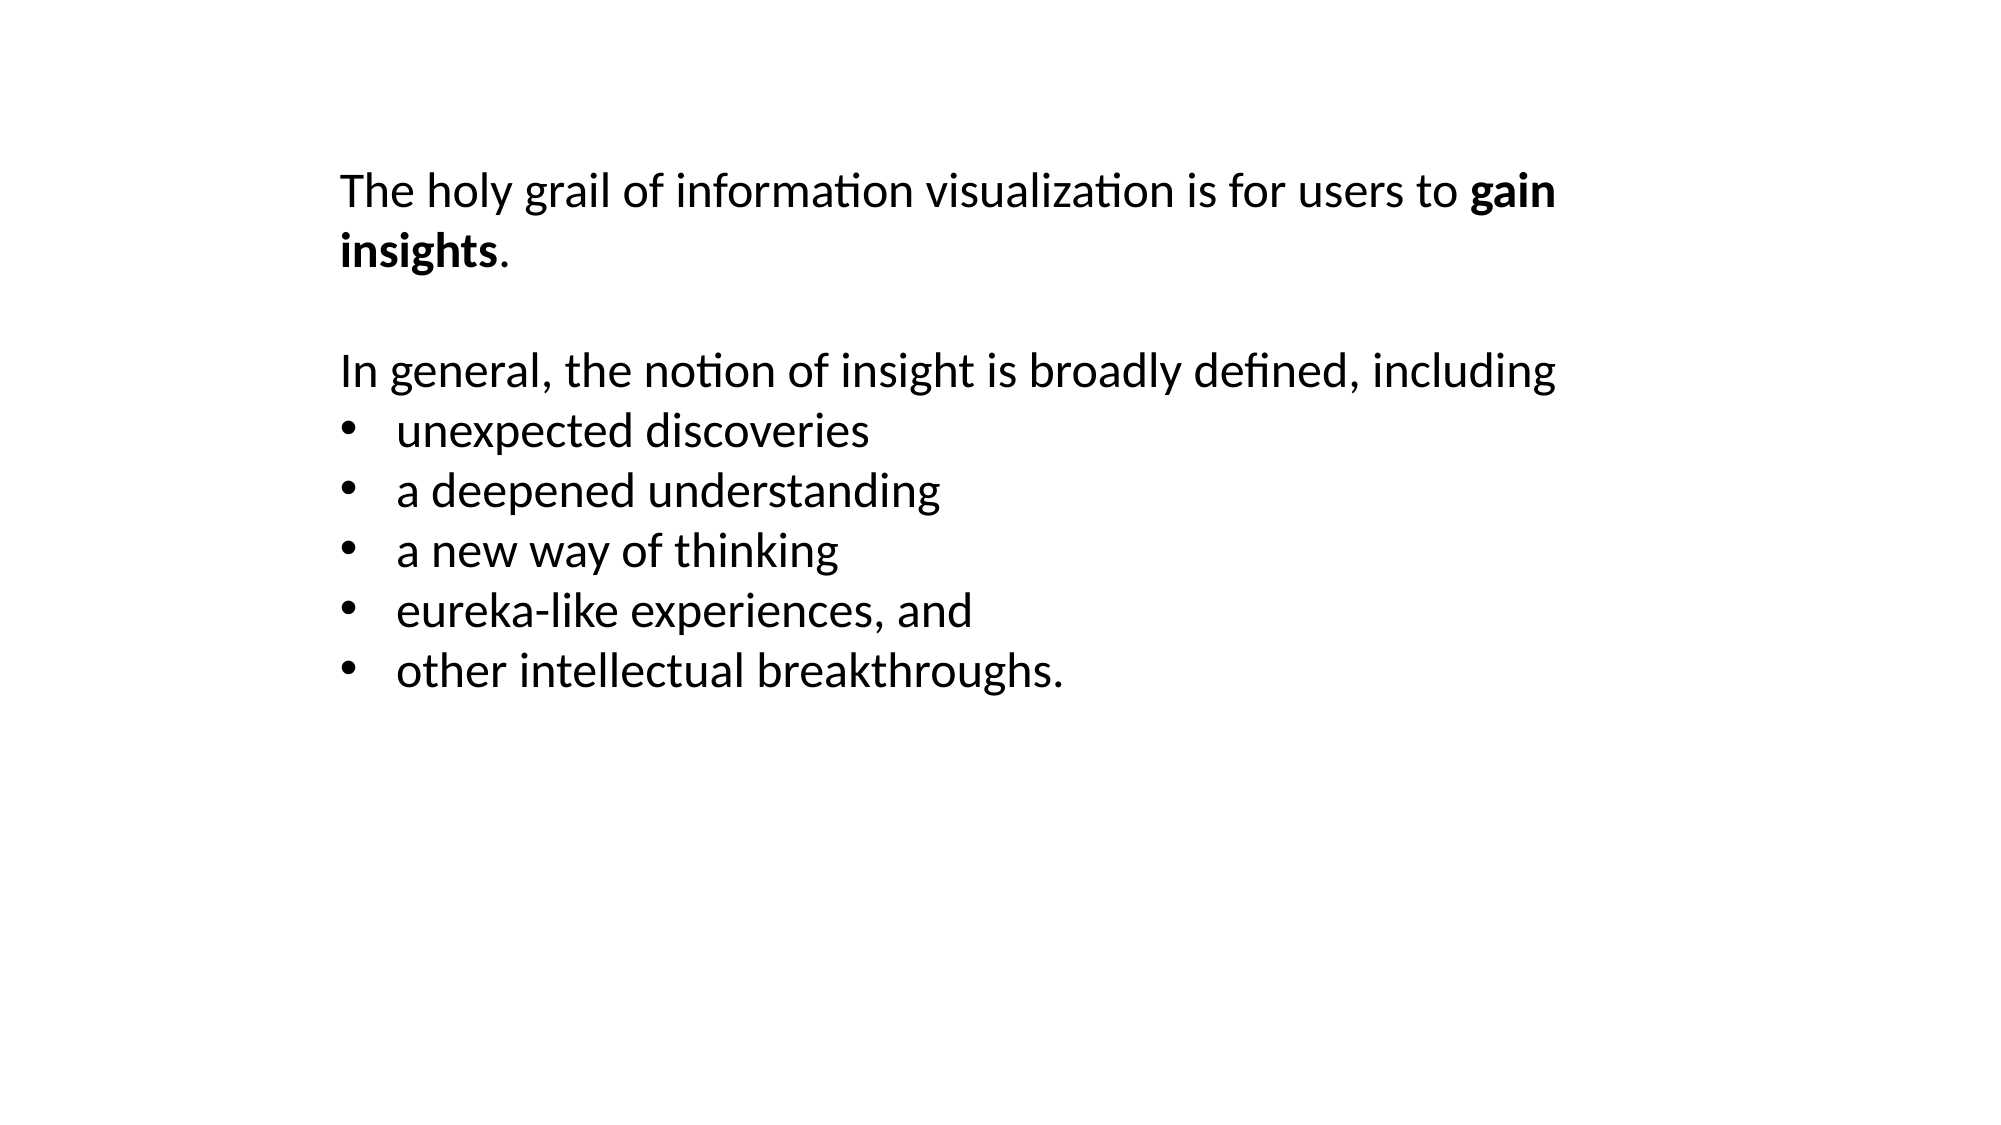

The holy grail of information visualization is for users to gain insights.

In general, the notion of insight is broadly defined, including
unexpected discoveries
a deepened understanding
a new way of thinking
eureka-like experiences, and
other intellectual breakthroughs.